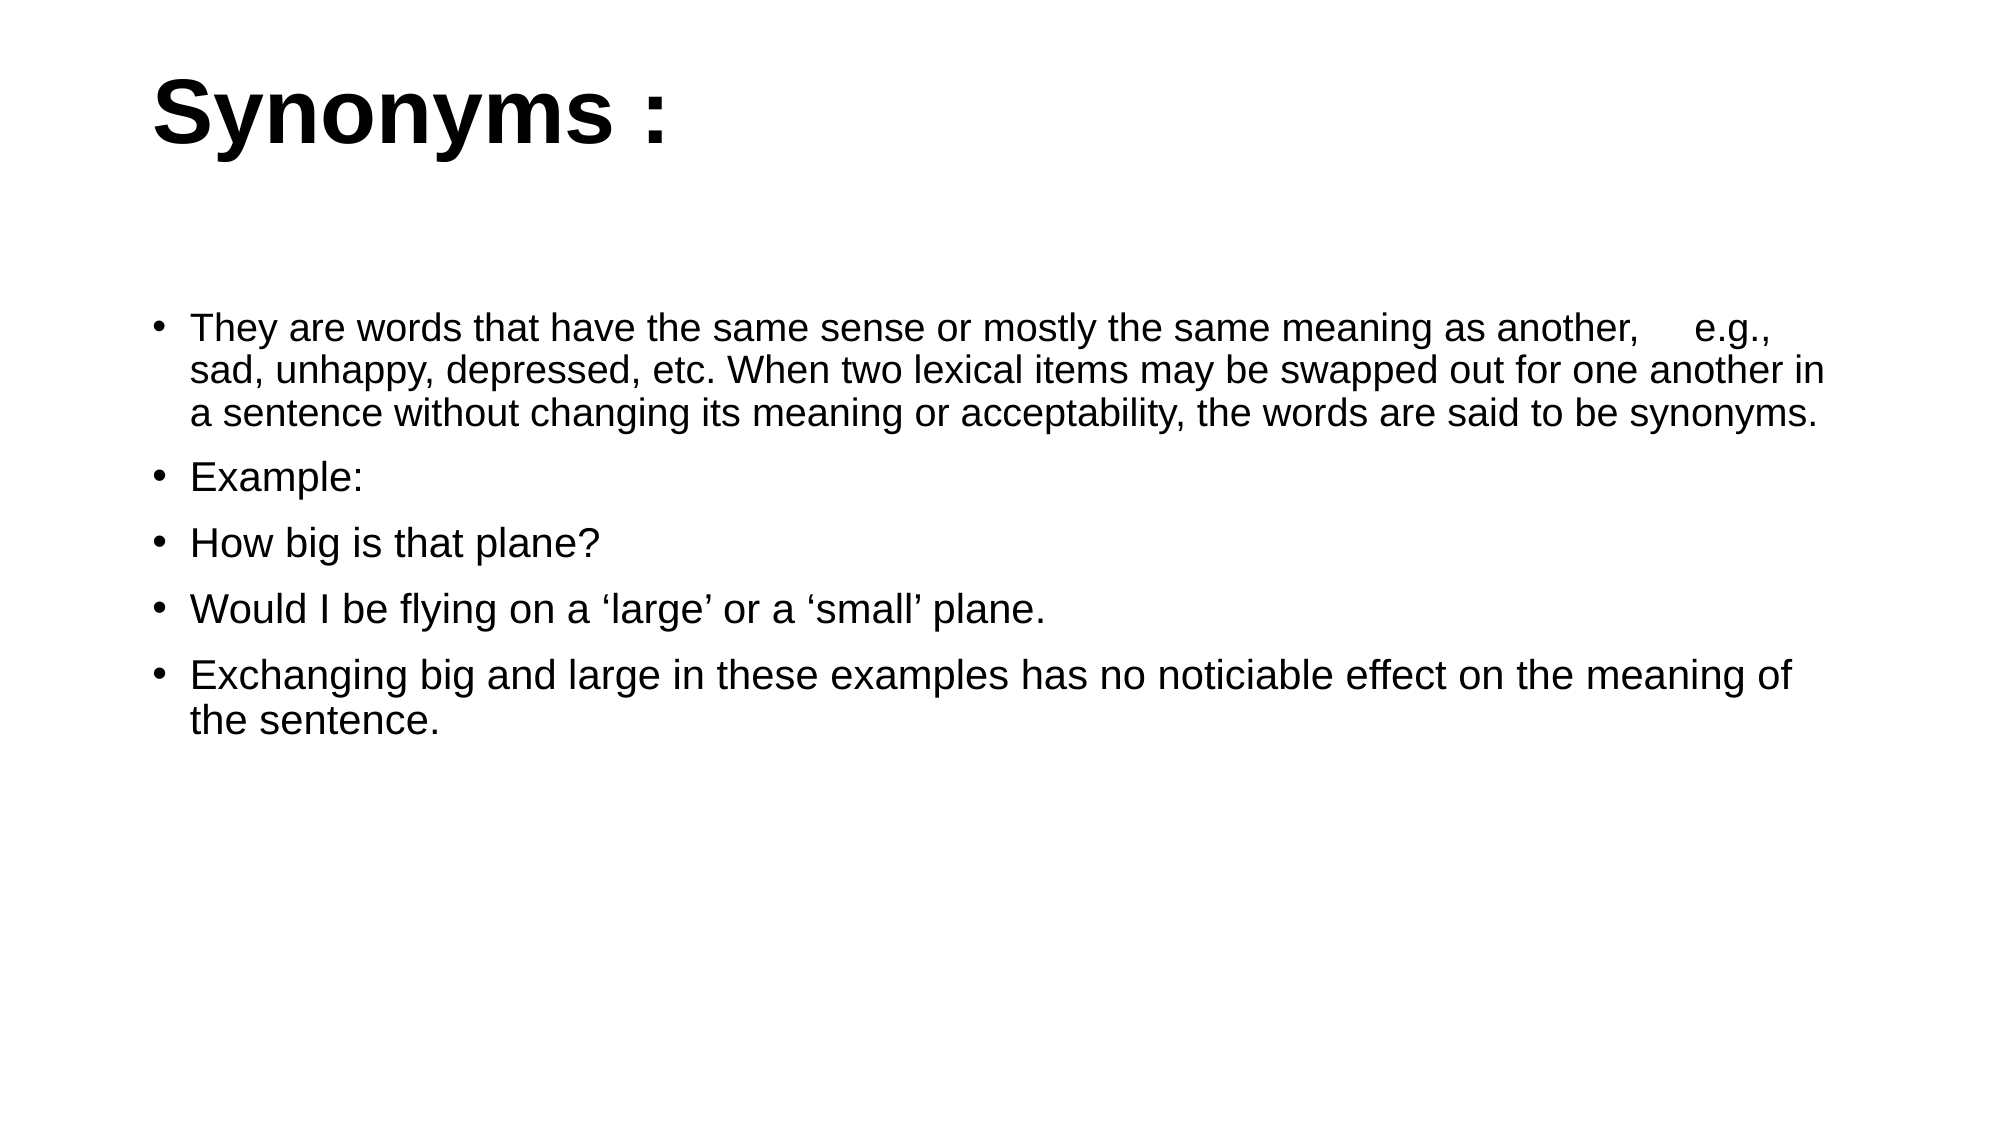

# Synonyms :
They are words that have the same sense or mostly the same meaning as another,     e.g., sad, unhappy, depressed, etc. When two lexical items may be swapped out for one another in  a sentence without changing its meaning or acceptability, the words are said to be synonyms.
Example:
How big is that plane?
Would I be flying on a ‘large’ or a ‘small’ plane.
Exchanging big and large in these examples has no noticiable effect on the meaning of the sentence.